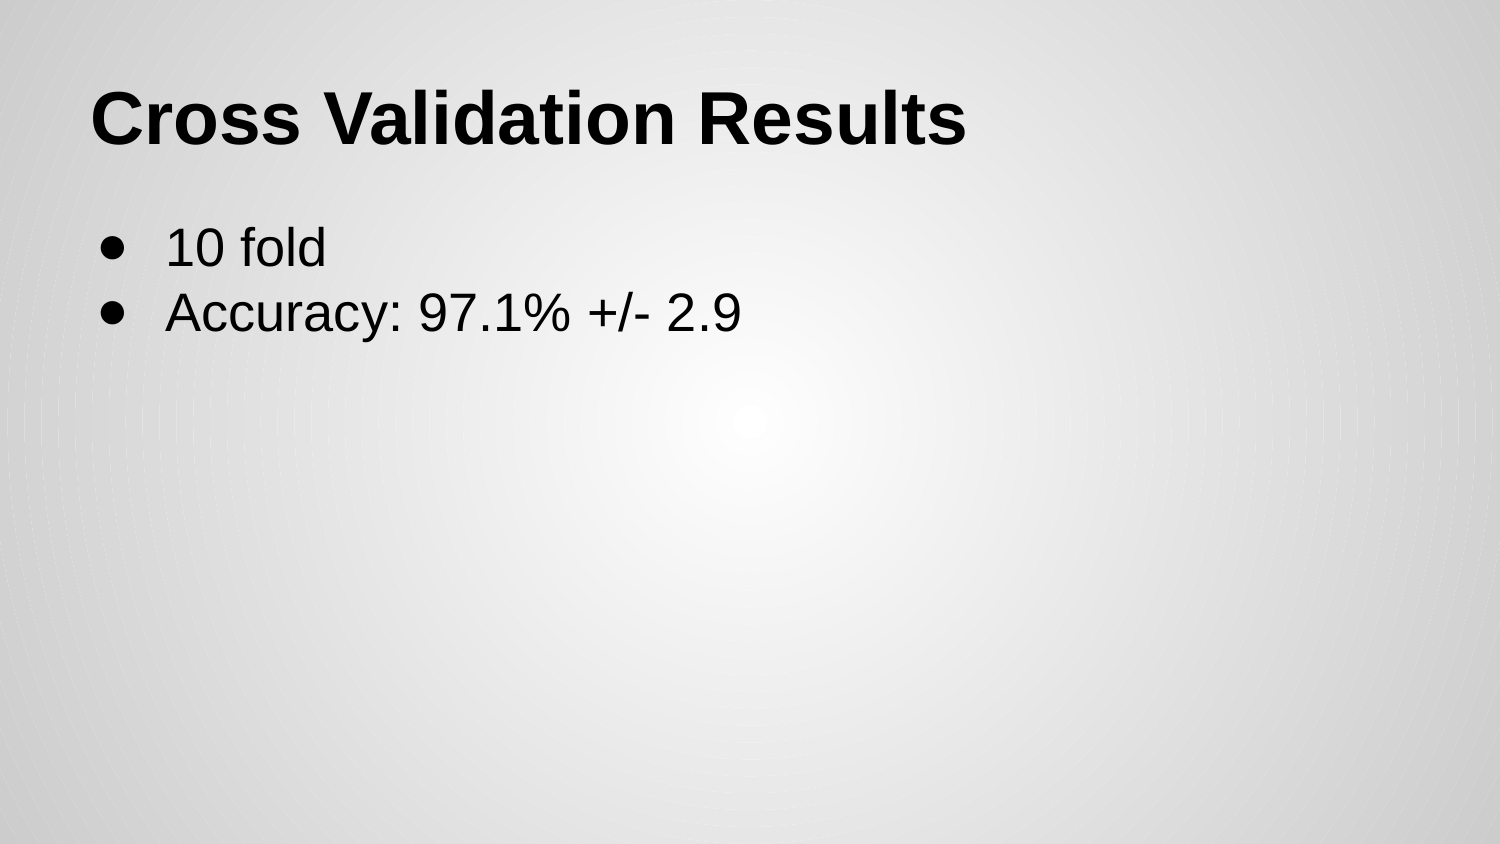

# Cross Validation Results
10 fold
Accuracy: 97.1% +/- 2.9